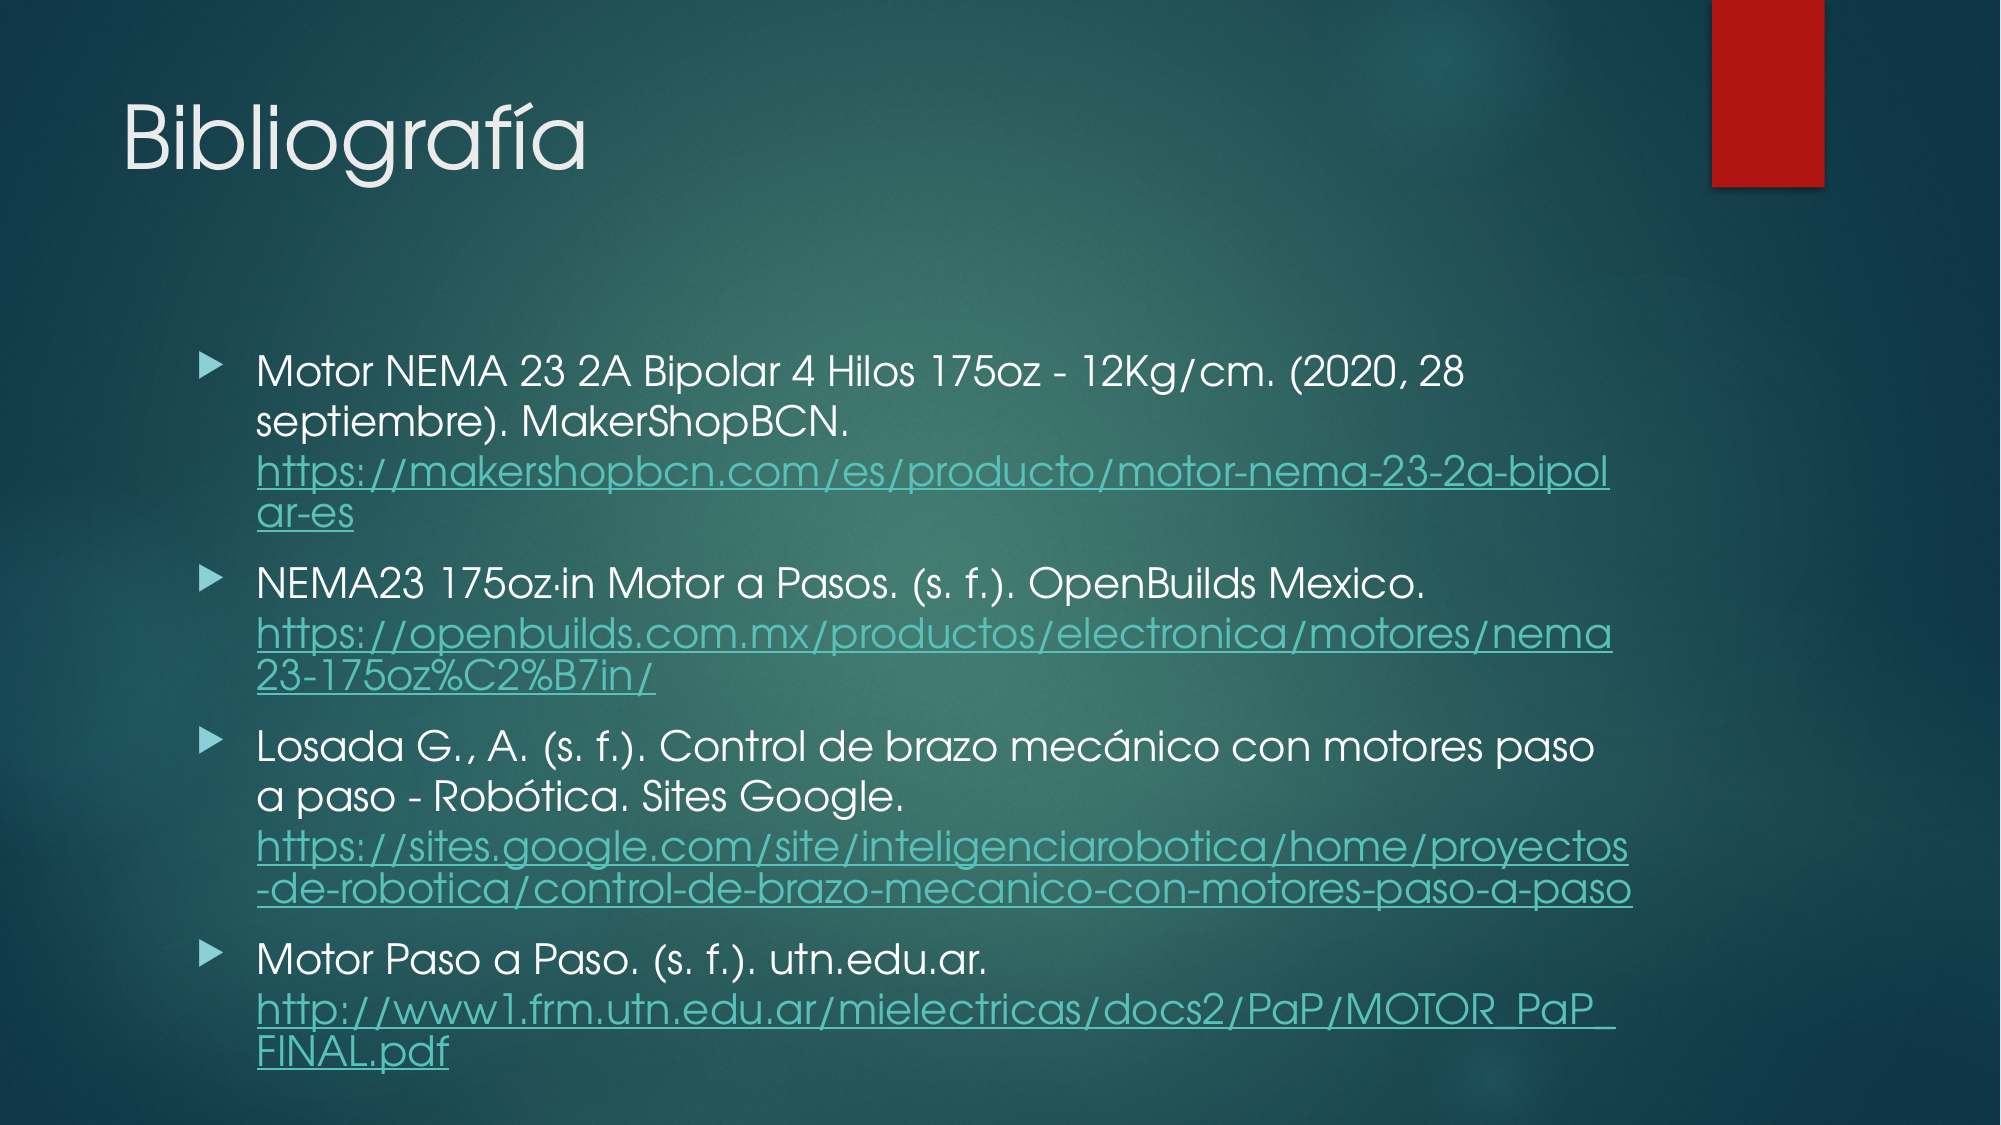

# Bibliografía
Motor NEMA 23 2A Bipolar 4 Hilos 175oz - 12Kg/cm. (2020, 28 septiembre). MakerShopBCN. https://makershopbcn.com/es/producto/motor-nema-23-2a-bipolar-es
NEMA23 175oz·in Motor a Pasos. (s. f.). OpenBuilds Mexico. https://openbuilds.com.mx/productos/electronica/motores/nema23-175oz%C2%B7in/
Losada G., A. (s. f.). Control de brazo mecánico con motores paso a paso - Robótica. Sites Google. https://sites.google.com/site/inteligenciarobotica/home/proyectos-de-robotica/control-de-brazo-mecanico-con-motores-paso-a-paso
Motor Paso a Paso. (s. f.). utn.edu.ar. http://www1.frm.utn.edu.ar/mielectricas/docs2/PaP/MOTOR_PaP_FINAL.pdf